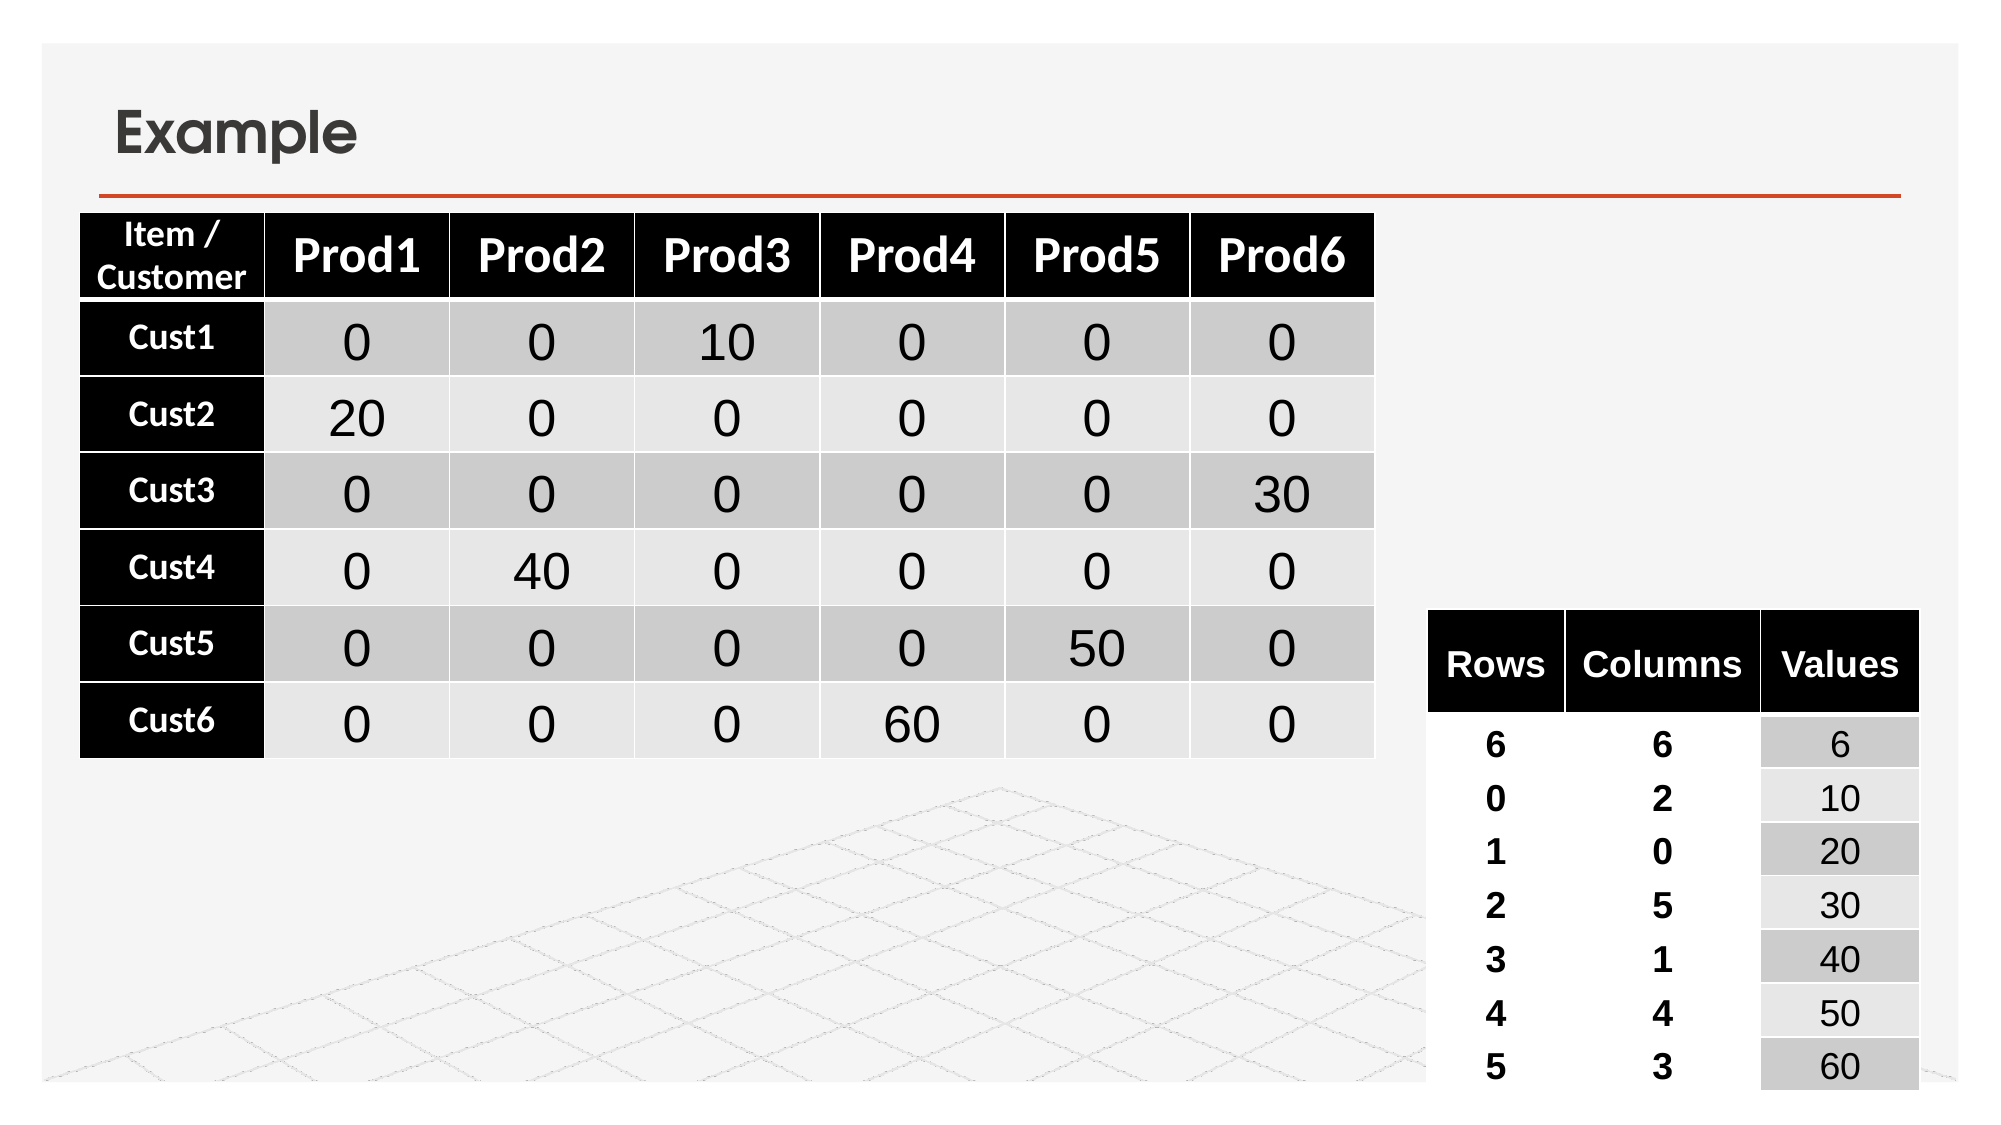

# Example
| Item / Customer | Prod1 | Prod2 | Prod3 | Prod4 | Prod5 | Prod6 |
| --- | --- | --- | --- | --- | --- | --- |
| Cust1 | 0 | 0 | 10 | 0 | 0 | 0 |
| Cust2 | 20 | 0 | 0 | 0 | 0 | 0 |
| Cust3 | 0 | 0 | 0 | 0 | 0 | 30 |
| Cust4 | 0 | 40 | 0 | 0 | 0 | 0 |
| Cust5 | 0 | 0 | 0 | 0 | 50 | 0 |
| Cust6 | 0 | 0 | 0 | 60 | 0 | 0 |
| Rows | Columns | Values |
| --- | --- | --- |
| 6 | 6 | 6 |
| 0 | 2 | 10 |
| 1 | 0 | 20 |
| 2 | 5 | 30 |
| 3 | 1 | 40 |
| 4 | 4 | 50 |
| 5 | 3 | 60 |